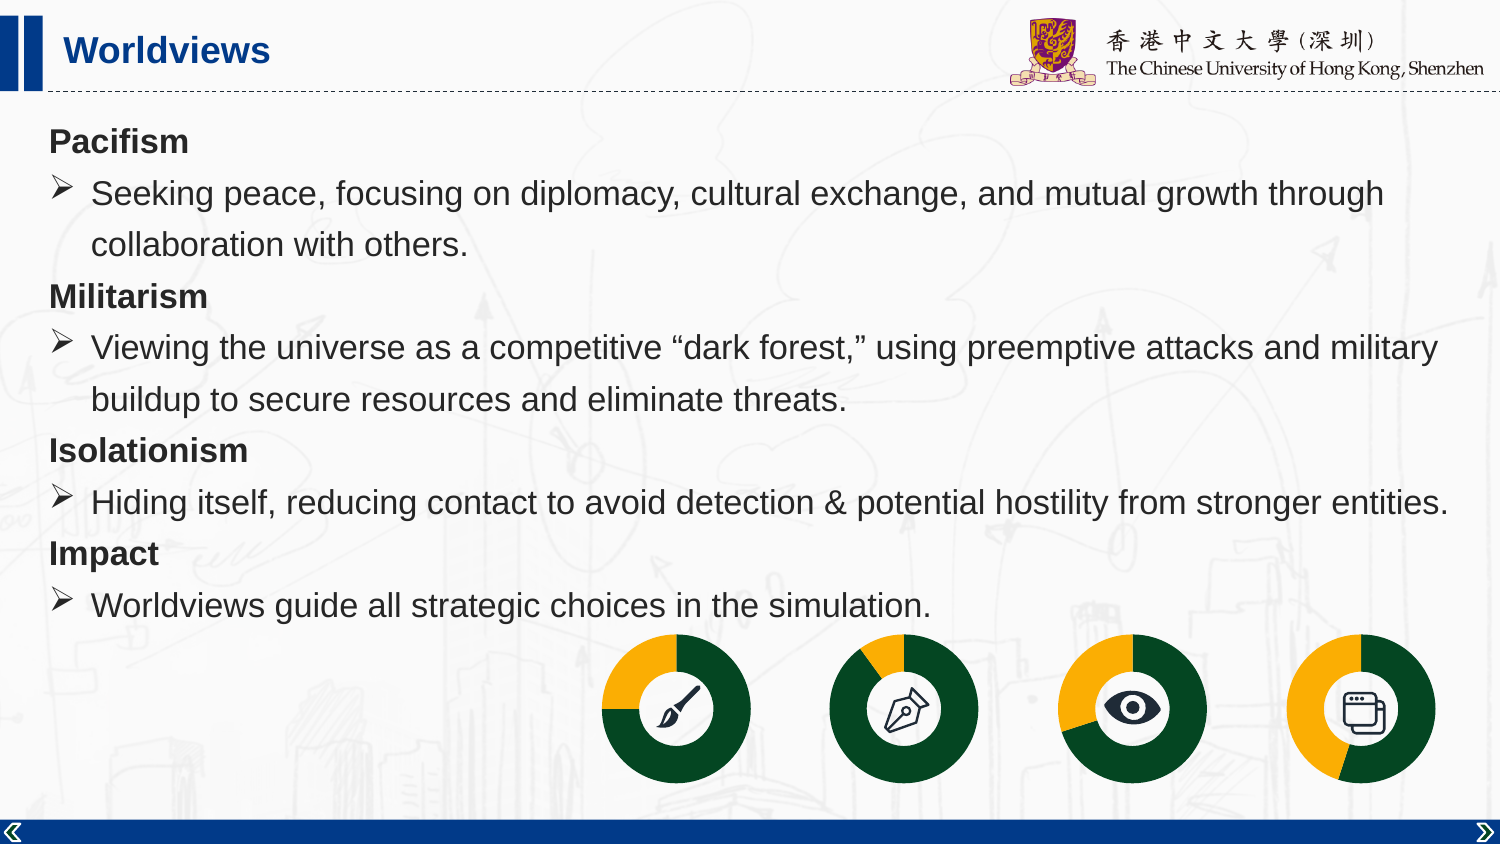

Worldviews
Pacifism
Seeking peace, focusing on diplomacy, cultural exchange, and mutual growth through collaboration with others.
Militarism
Viewing the universe as a competitive “dark forest,” using preemptive attacks and military buildup to secure resources and eliminate threats.
Isolationism
Hiding itself, reducing contact to avoid detection & potential hostility from stronger entities.
Impact
Worldviews guide all strategic choices in the simulation.

### Chart

| Category | Sales |
|---|---|
| 1st Qtr | 75.0 |
| 2nd Qtr | 25.0 |

### Chart

| Category | Sales |
|---|---|
| 1st Qtr | 90.0 |
| 2nd Qtr | 10.0 |

### Chart

| Category | Sales |
|---|---|
| 1st Qtr | 70.0 |
| 2nd Qtr | 30.0 |

### Chart

| Category | Sales |
|---|---|
| 1st Qtr | 55.0 |
| 2nd Qtr | 45.0 |